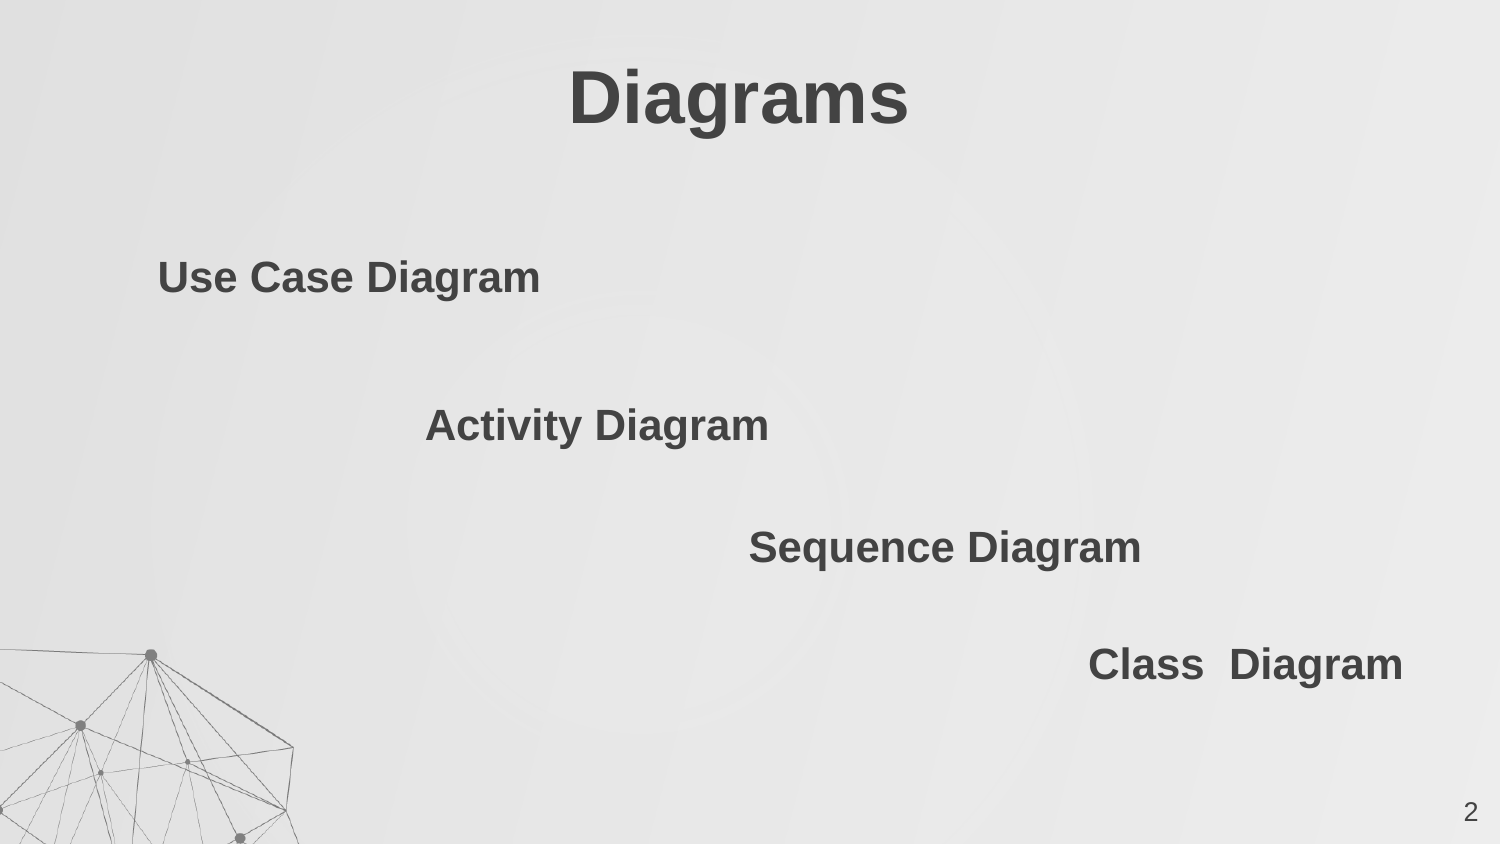

# Diagrams
Use Case Diagram
Activity Diagram
Sequence Diagram

Class  Diagram

2